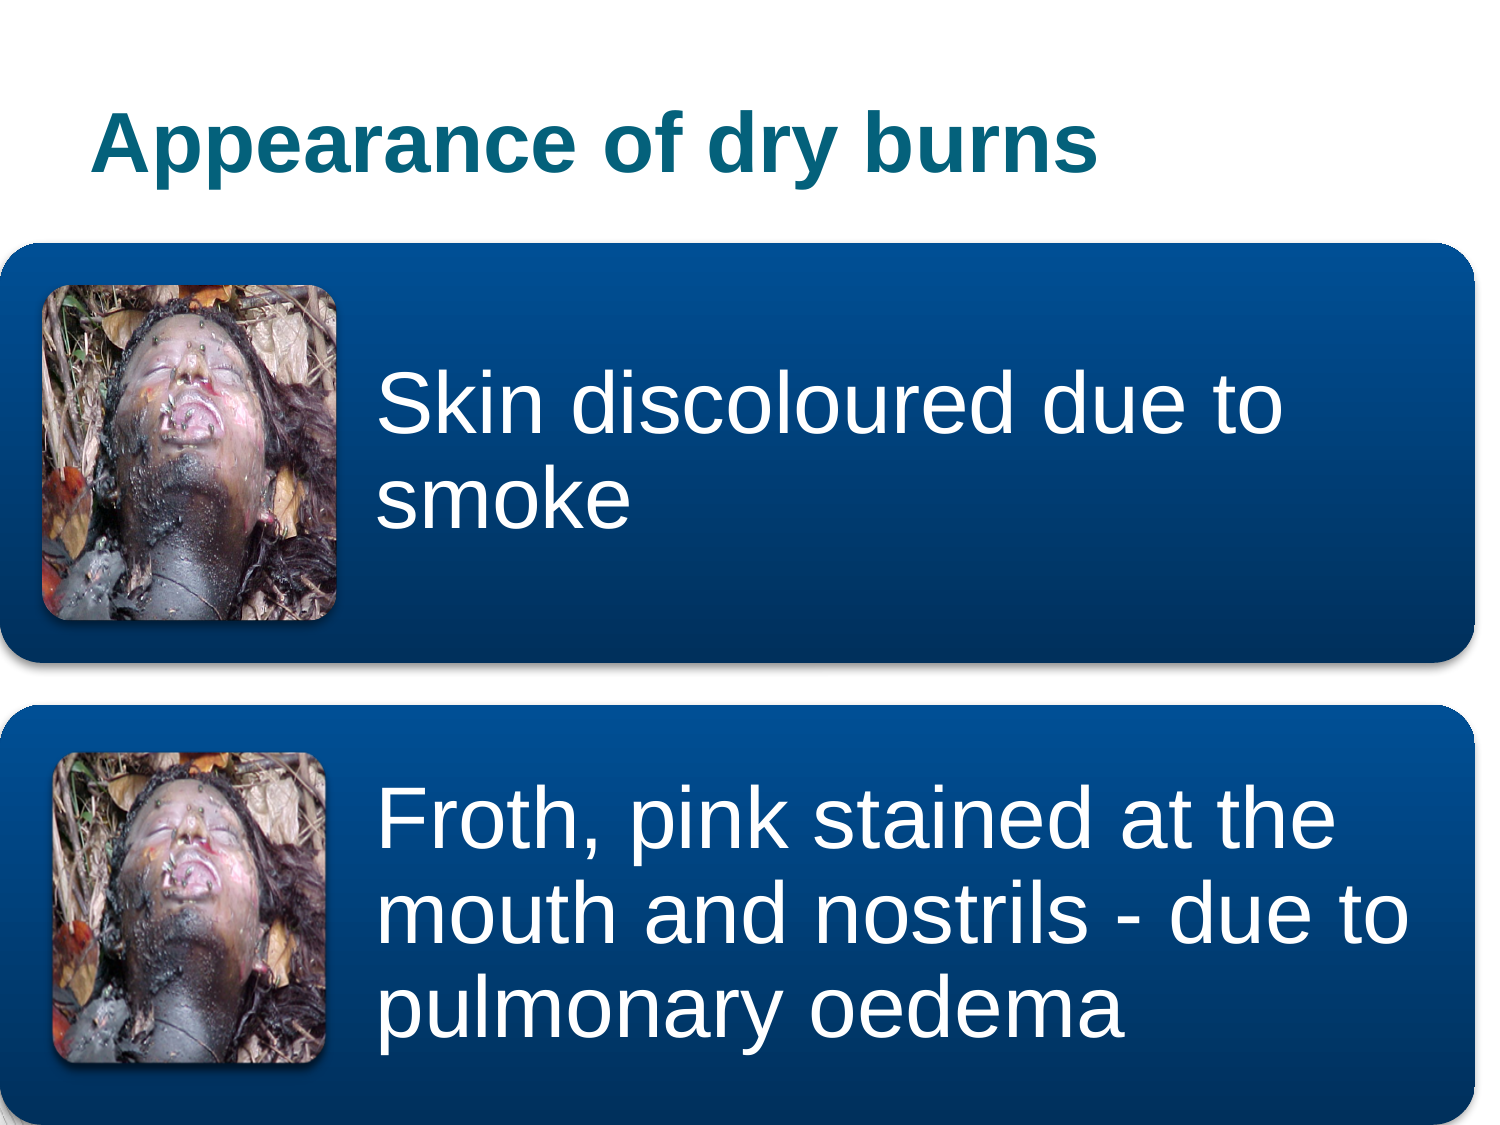

# Appearance of dry burns
Skin discoloured due to smoke
Froth, pink stained at the mouth and nostrils - due to pulmonary oedema